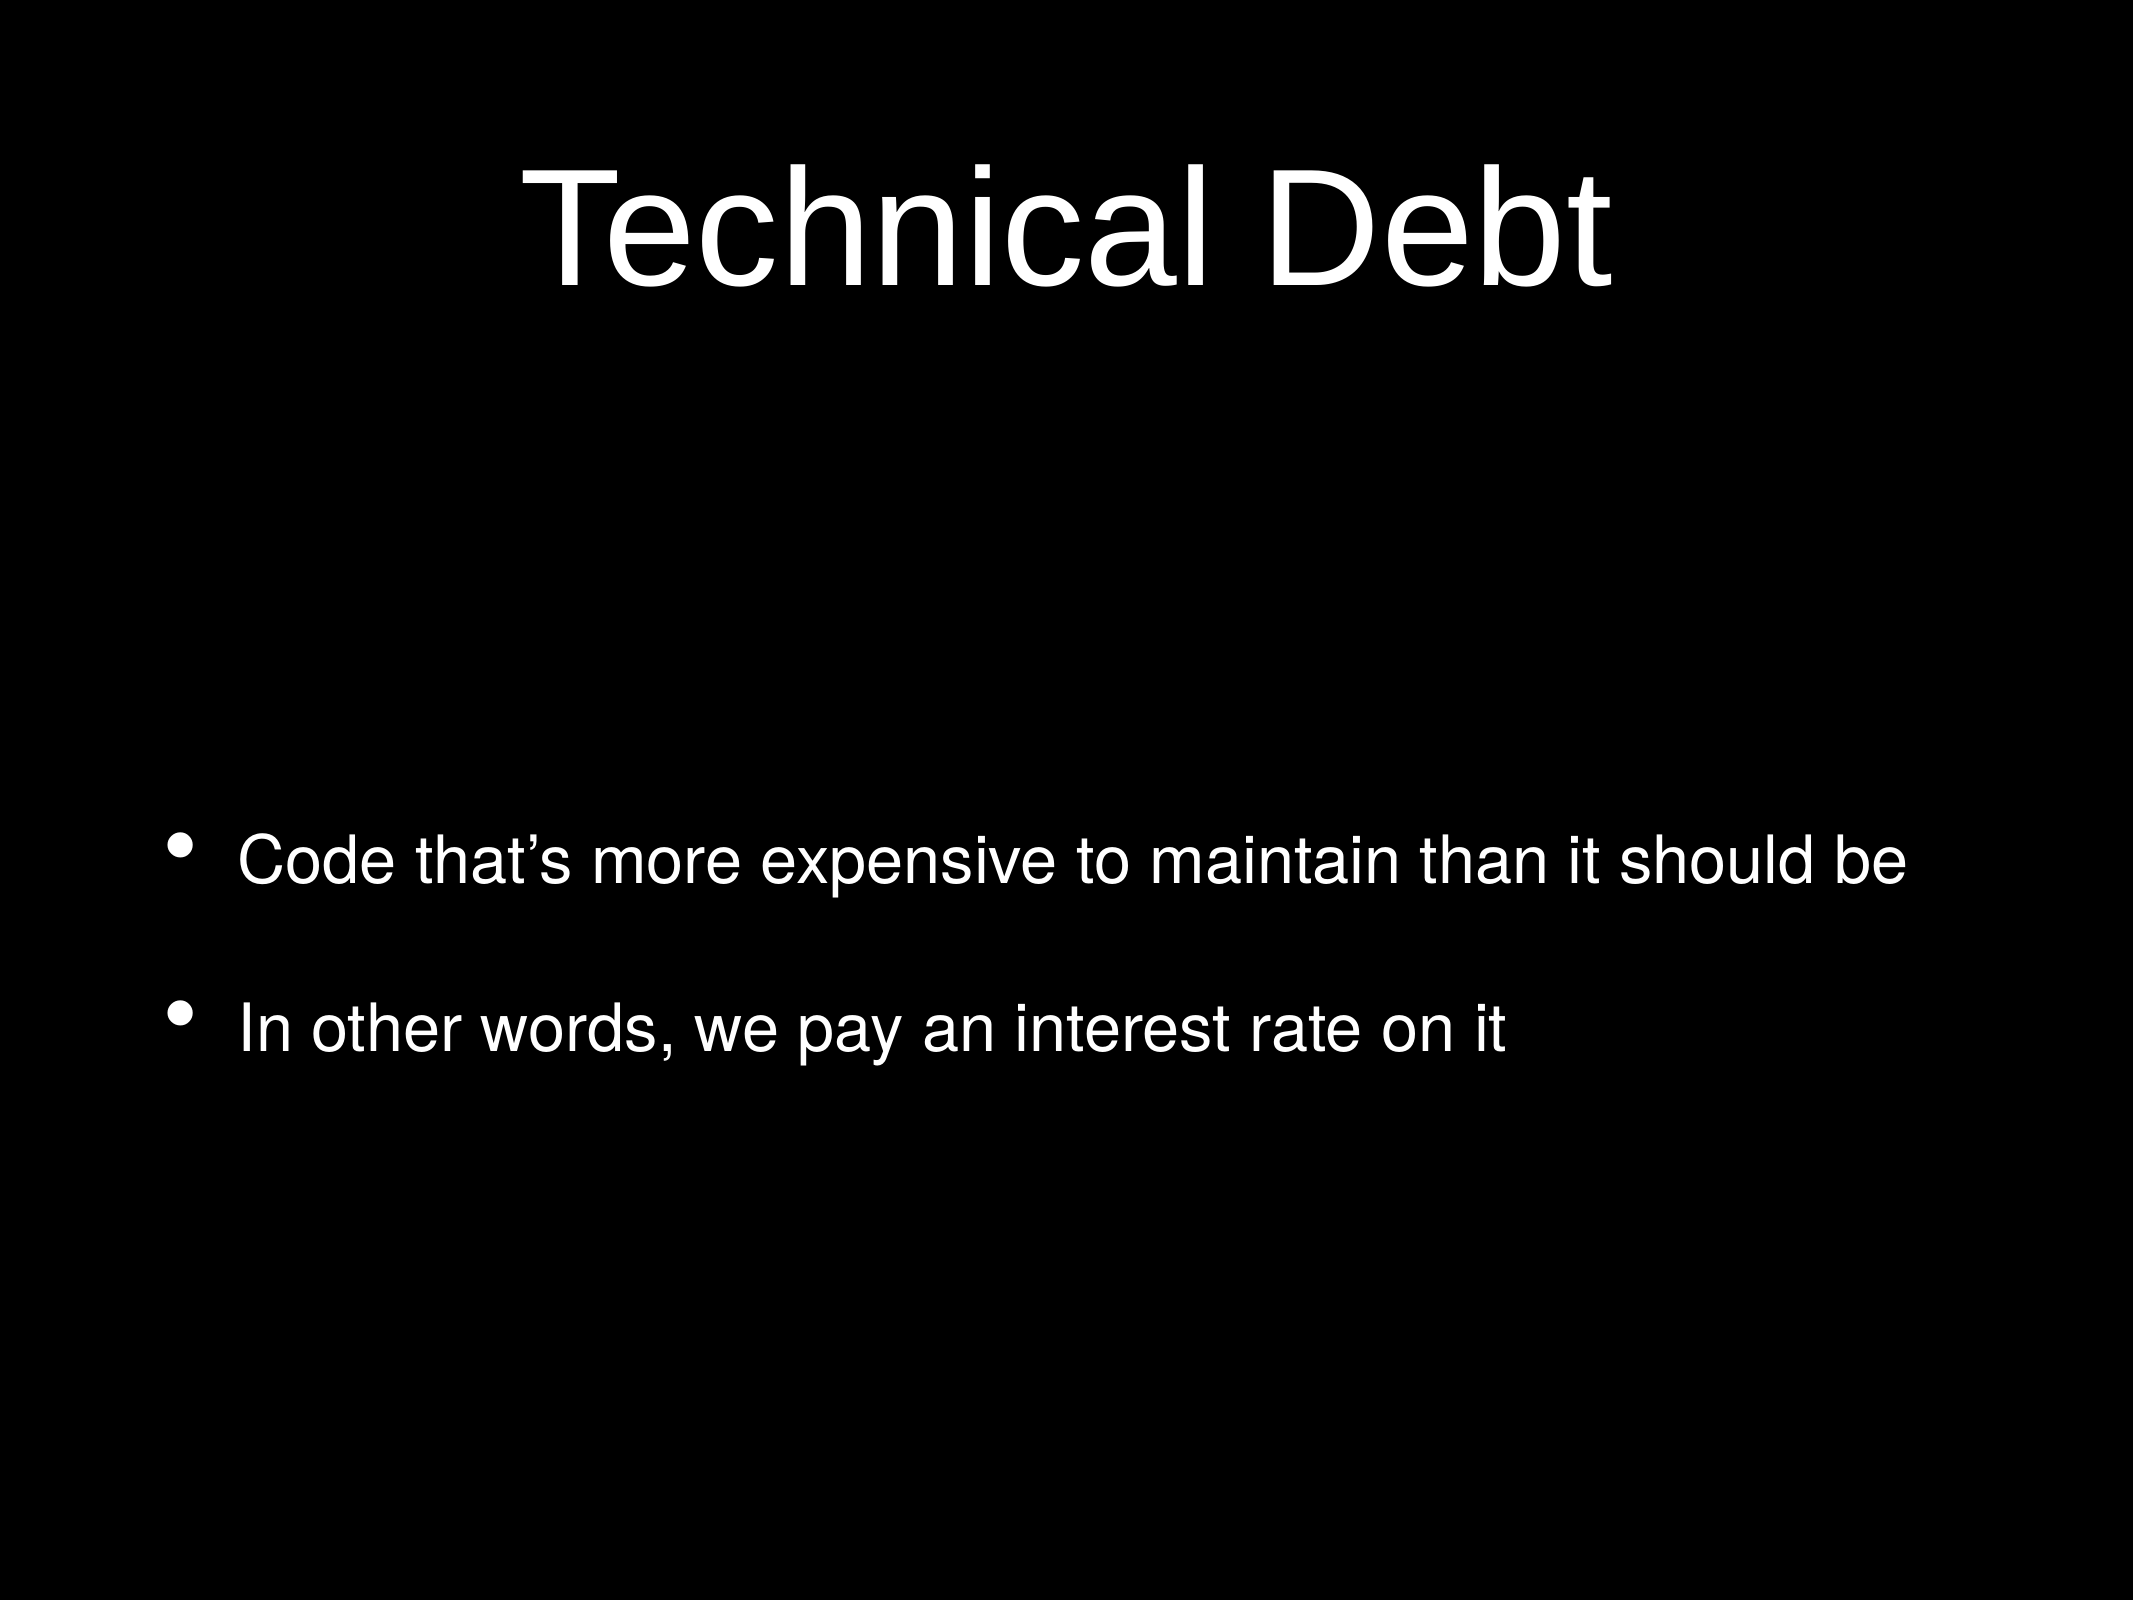

# Technical Debt
Code that’s more expensive to maintain than it should be
In other words, we pay an interest rate on it